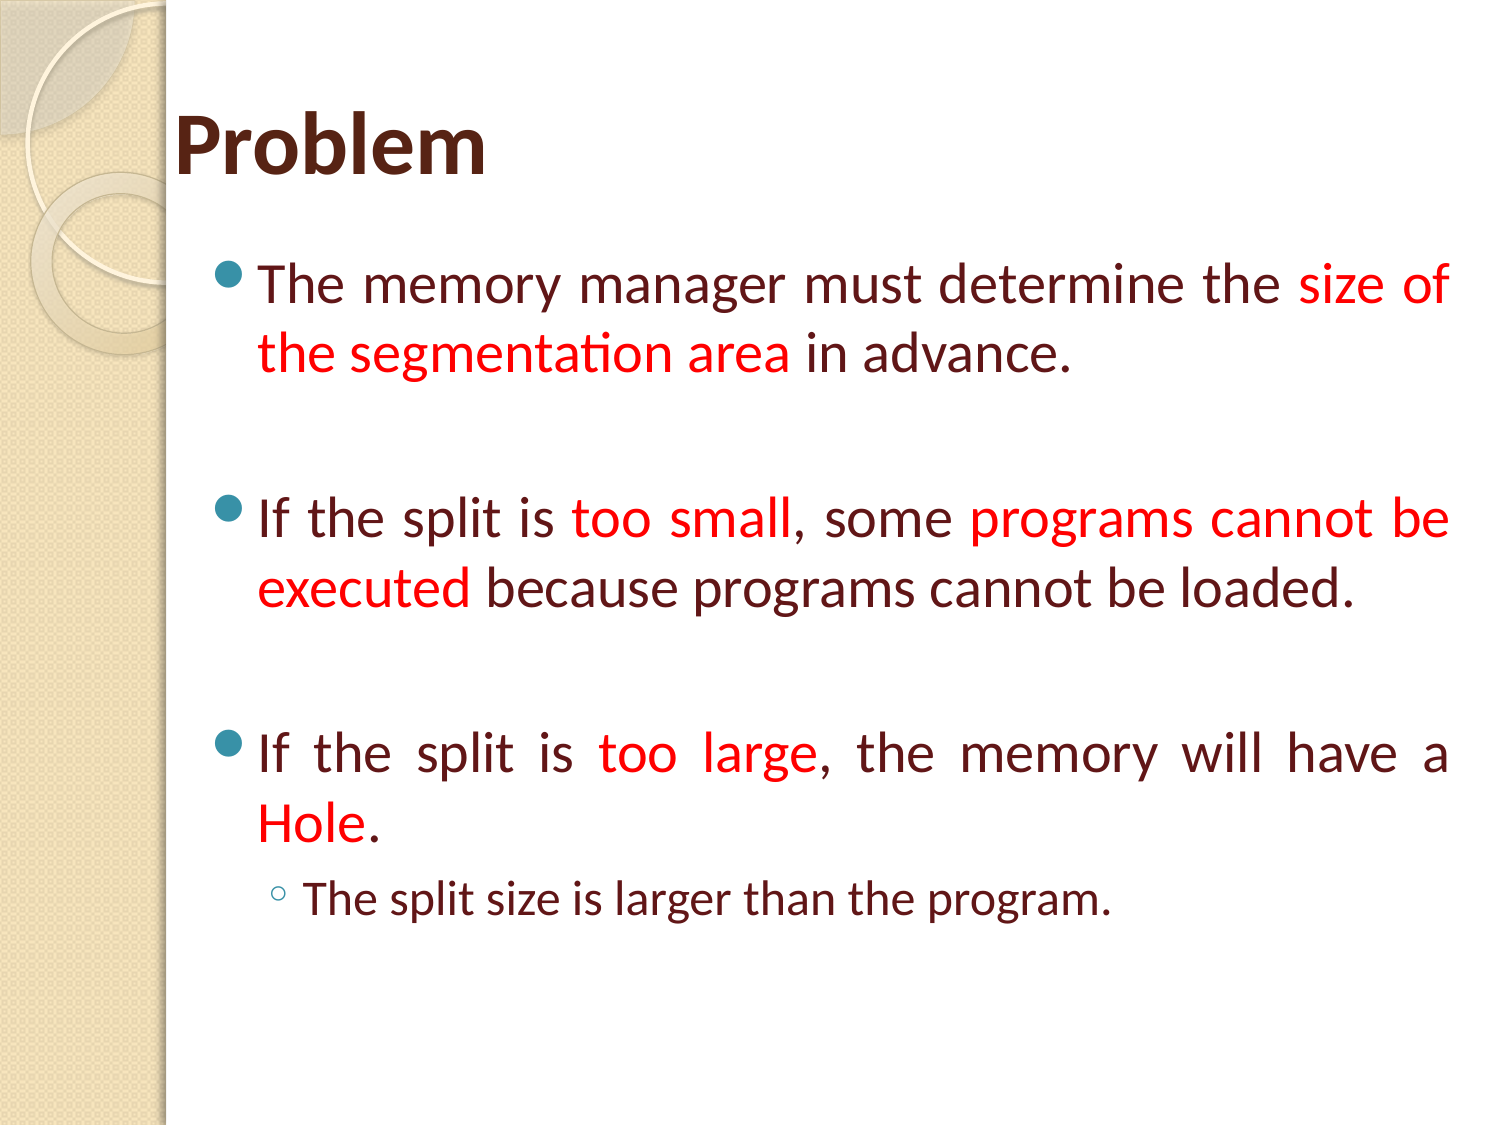

# Problem
The memory manager must determine the size of the segmentation area in advance.

If the split is too small, some programs cannot be executed because programs cannot be loaded.

If the split is too large, the memory will have a Hole.
The split size is larger than the program.